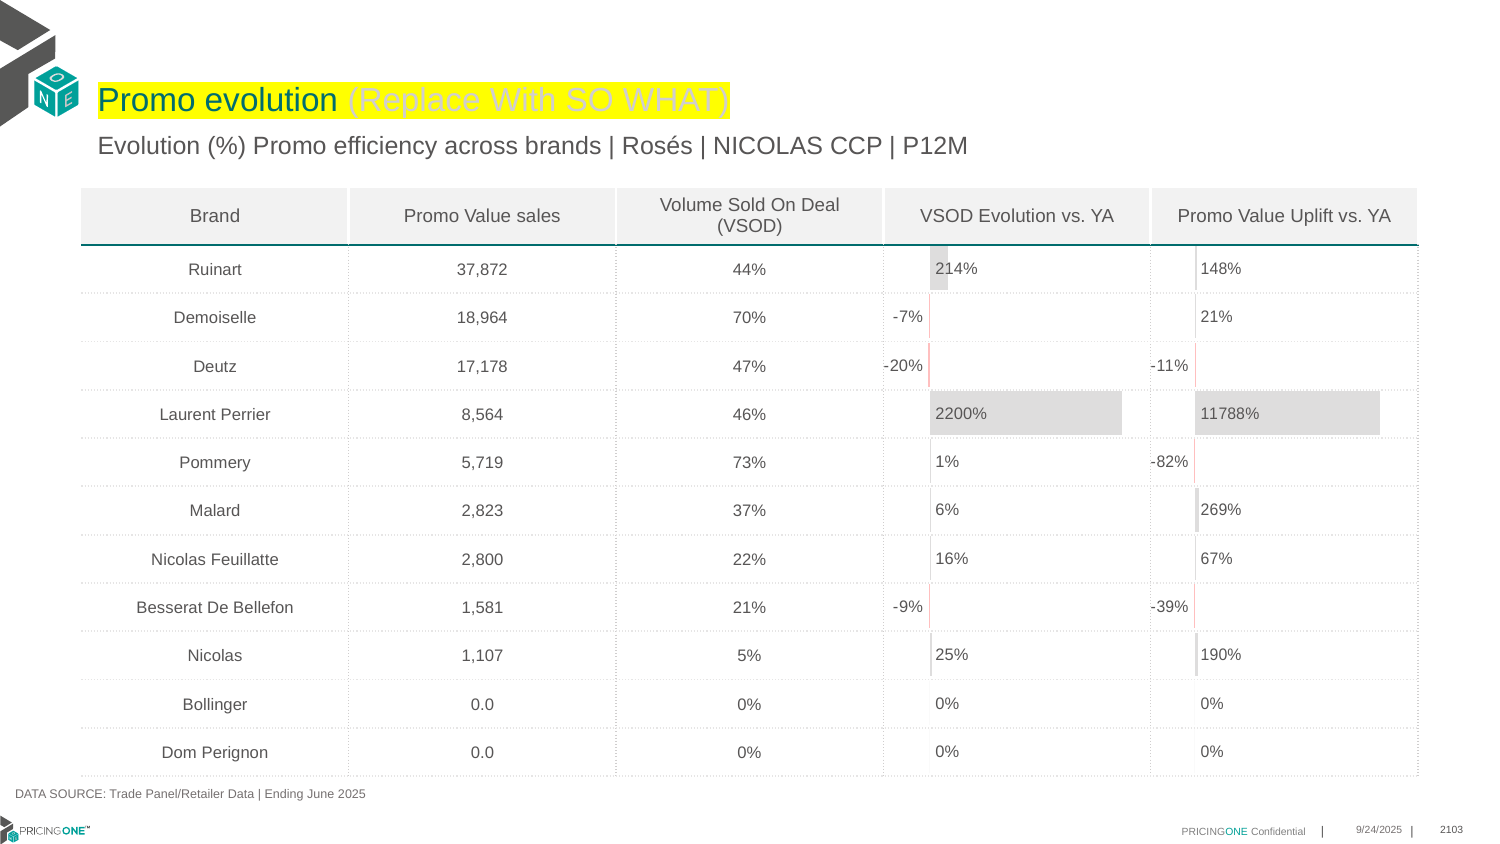

# Promo evolution (Replace With SO WHAT)
Evolution (%) Promo efficiency across brands | Rosés | NICOLAS CCP | P12M
| Brand | Promo Value sales | Volume Sold On Deal (VSOD) | VSOD Evolution vs. YA | Promo Value Uplift vs. YA |
| --- | --- | --- | --- | --- |
| Ruinart | 37,872 | 44% |  |  |
| Demoiselle | 18,964 | 70% |  |  |
| Deutz | 17,178 | 47% |  |  |
| Laurent Perrier | 8,564 | 46% |  |  |
| Pommery | 5,719 | 73% |  |  |
| Malard | 2,823 | 37% |  |  |
| Nicolas Feuillatte | 2,800 | 22% |  |  |
| Besserat De Bellefon | 1,581 | 21% |  |  |
| Nicolas | 1,107 | 5% |  |  |
| Bollinger | 0.0 | 0% |  |  |
| Dom Perignon | 0.0 | 0% |  |  |

### Chart

| Category | VSOD Evaluation vs YA |
|---|---|
| Ruinart | 2.143 |
| Demoiselle | -0.06699999999999995 |
| Deutz | -0.20299999999999996 |
| Laurent Perrier | 22.0 |
| Pommery | 0.014000000000000012 |
| Malard | 0.05699999999999994 |
| Nicolas Feuillatte | 0.15799999999999992 |
| Besserat De Bellefon | -0.08699999999999997 |
| Nicolas | 0.25 |
| Bollinger | 0.0 |
| Dom Perignon | 0.0 |

### Chart

| Category | Promo Value Uplift vs YA |
|---|---|
| Ruinart | 1.477171992748604 |
| Demoiselle | 0.21271515198285607 |
| Deutz | -0.11249575886355223 |
| Laurent Perrier | 117.8763250883392 |
| Pommery | -0.8194625115904256 |
| Malard | 2.694260690246417 |
| Nicolas Feuillatte | 0.6670215470081375 |
| Besserat De Bellefon | -0.39101772217115627 |
| Nicolas | 1.9005720823798629 |
| Bollinger | 0.0 |
| Dom Perignon | 0.0 |
DATA SOURCE: Trade Panel/Retailer Data | Ending June 2025

9/24/2025
2103